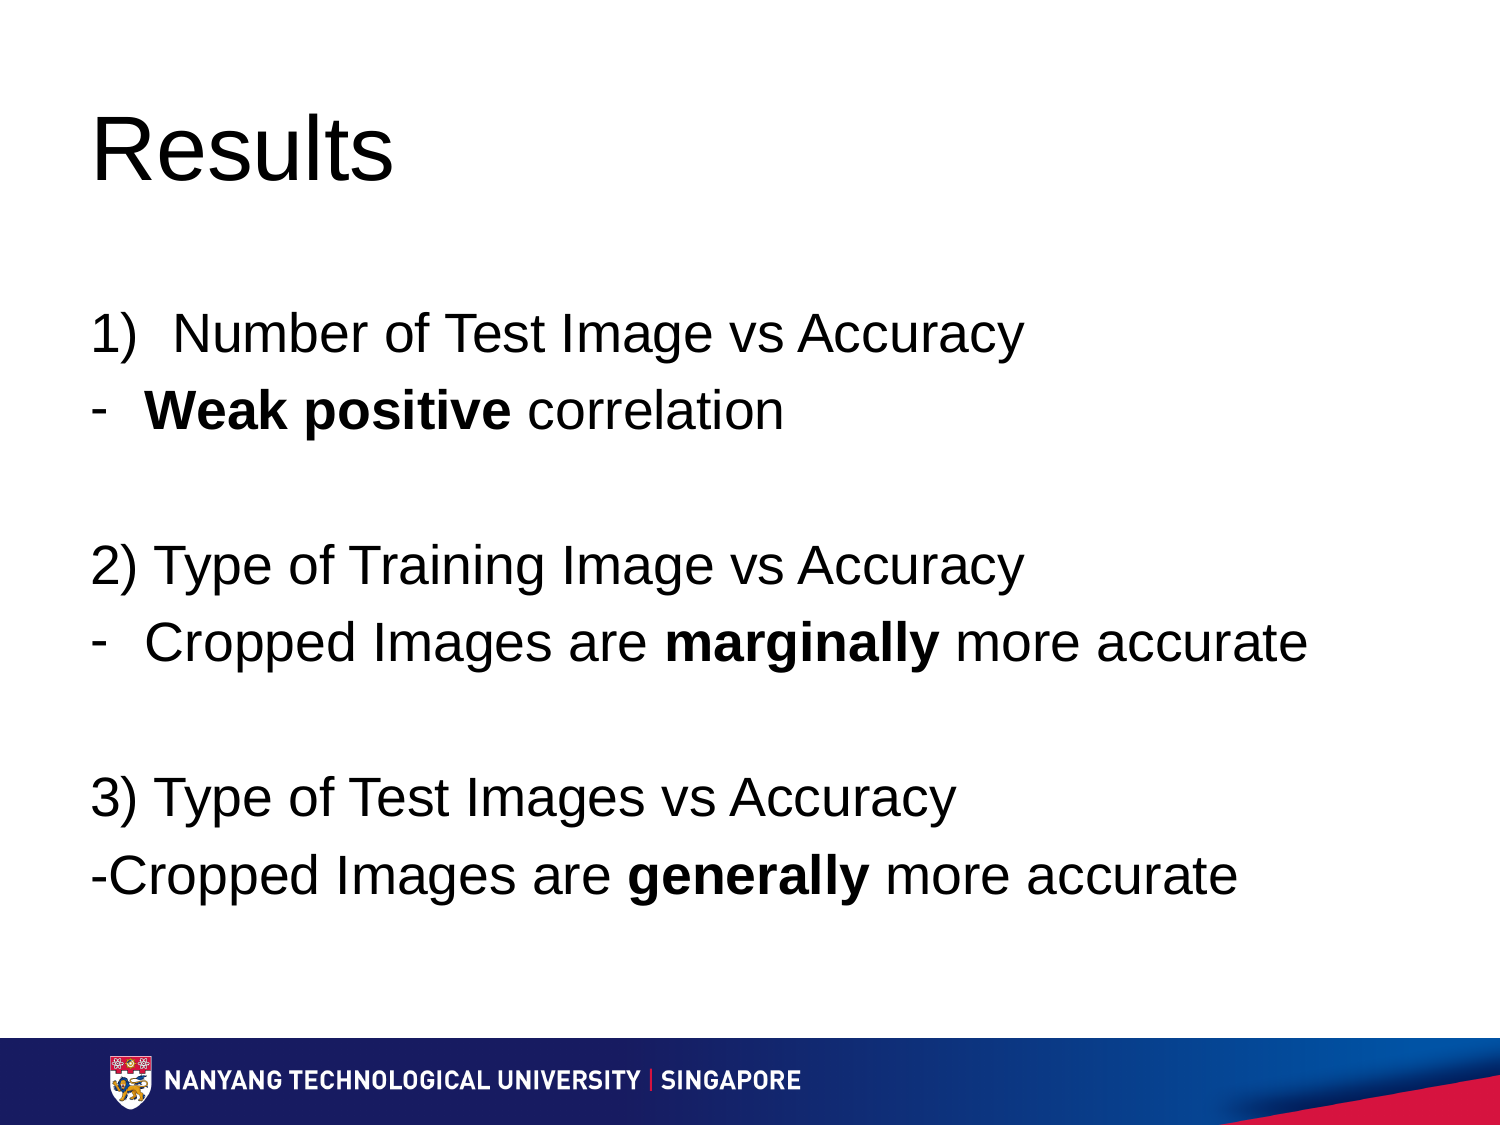

# Results
Number of Test Image vs Accuracy
Weak positive correlation

2) Type of Training Image vs Accuracy
Cropped Images are marginally more accurate

3) Type of Test Images vs Accuracy
-Cropped Images are generally more accurate